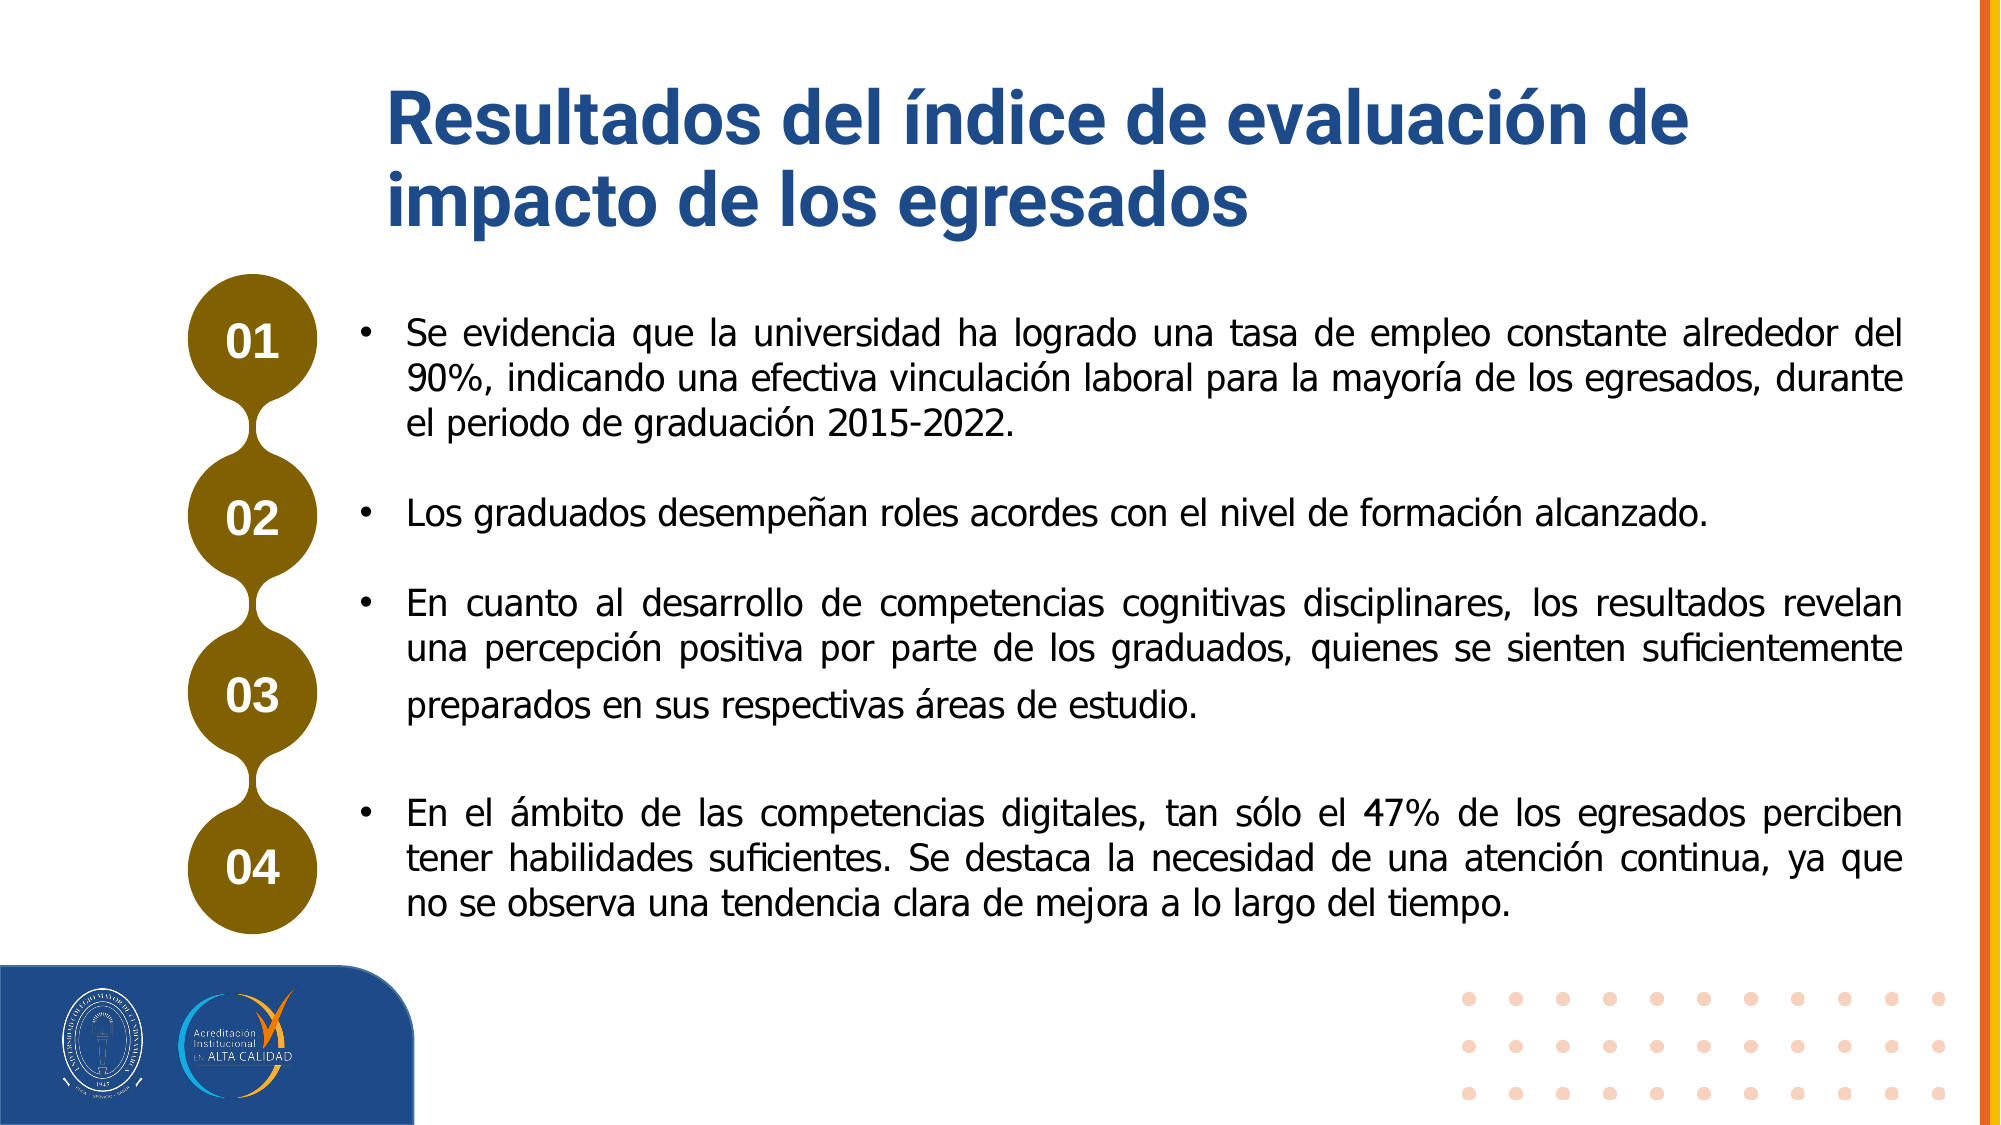

# Resultados del índice de evaluación de impacto de los egresados

Se evidencia que la universidad ha logrado una tasa de empleo constante alrededor del 90%, indicando una efectiva vinculación laboral para la mayoría de los egresados, durante el periodo de graduación 2015-2022.

Los graduados desempeñan roles acordes con el nivel de formación alcanzado.

En cuanto al desarrollo de competencias cognitivas disciplinares, los resultados revelan una percepción positiva por parte de los graduados, quienes se sienten suficientemente preparados en sus respectivas áreas de estudio.

En el ámbito de las competencias digitales, tan sólo el 47% de los egresados perciben tener habilidades suficientes. Se destaca la necesidad de una atención continua, ya que no se observa una tendencia clara de mejora a lo largo del tiempo.

01
02
03
04